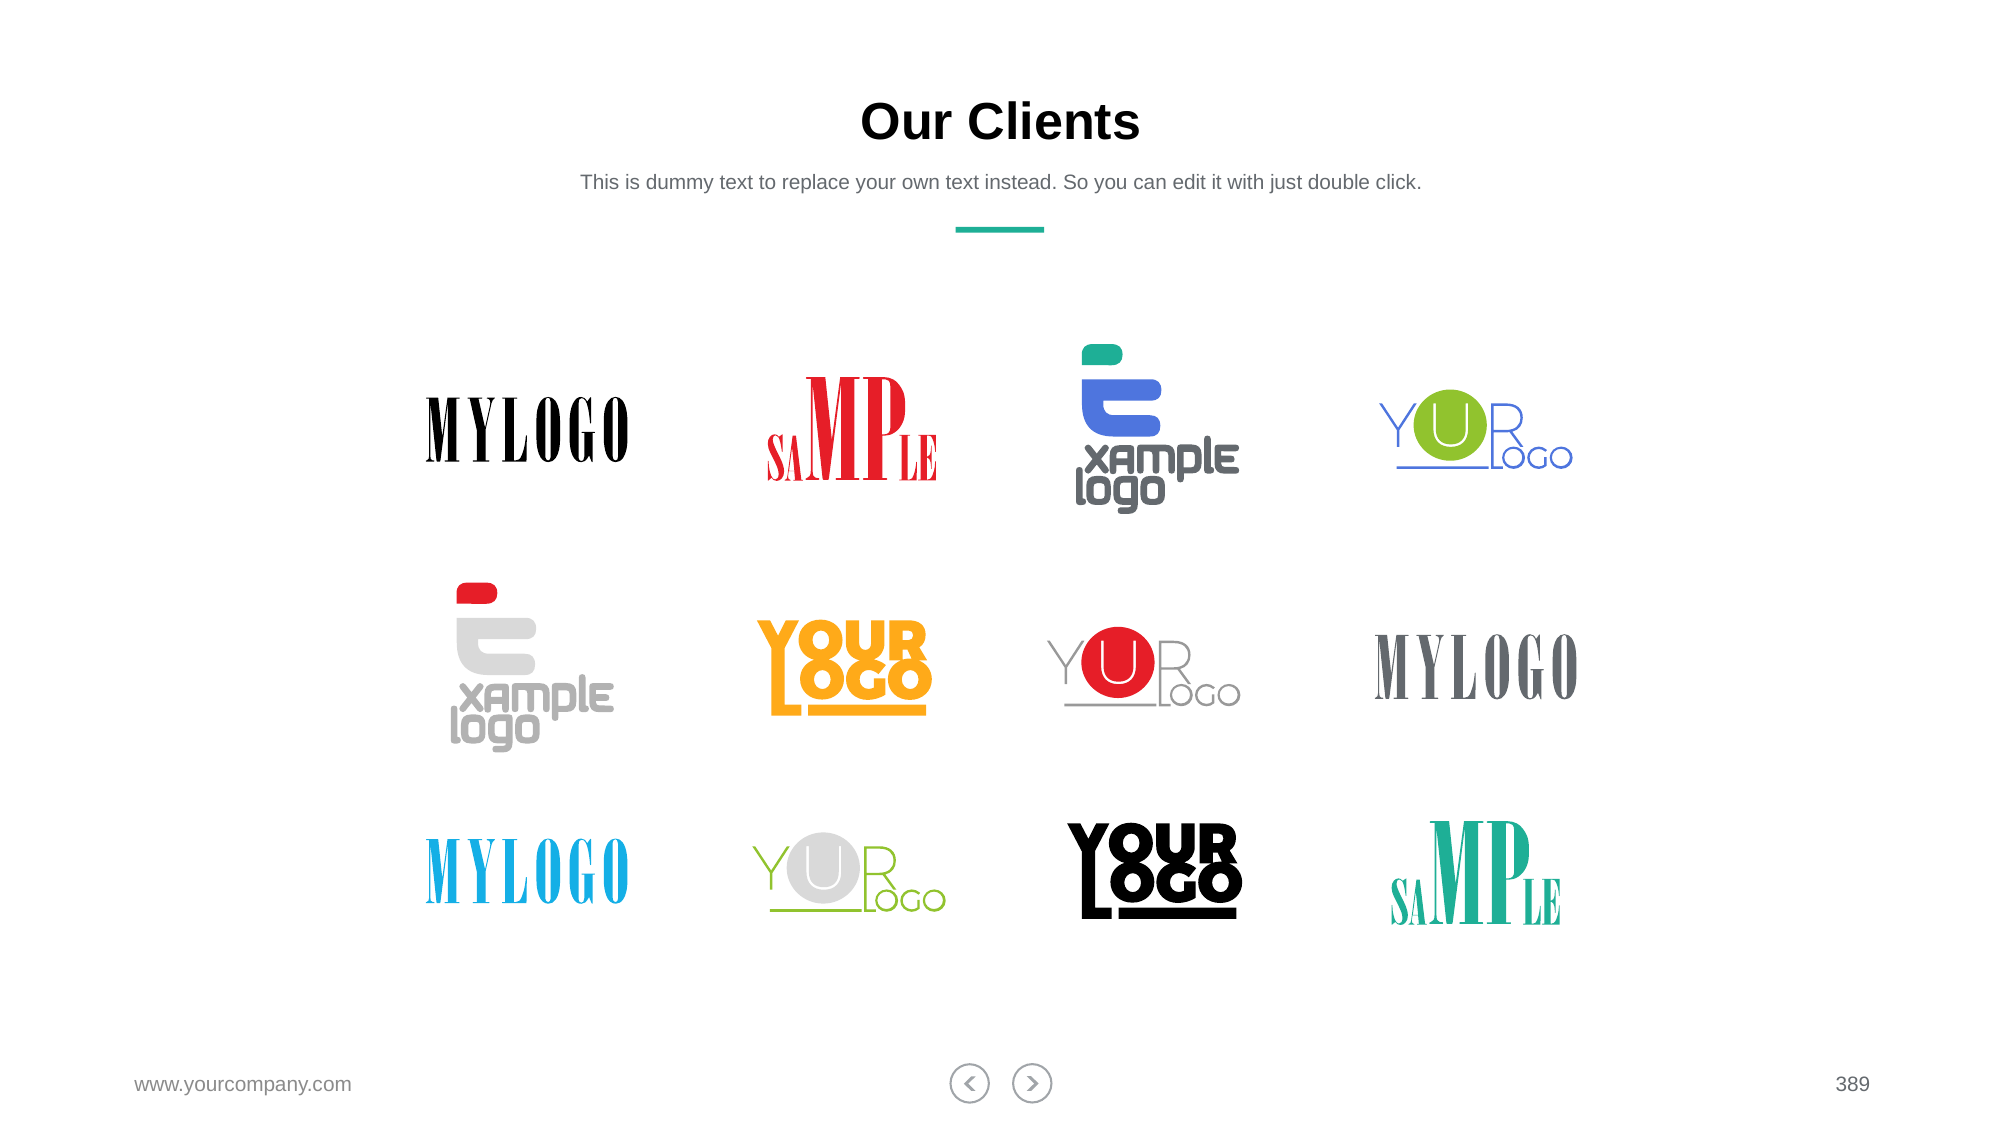

# Our Clients
This is dummy text to replace your own text instead. So you can edit it with just double click.

www.yourcompany.com
389